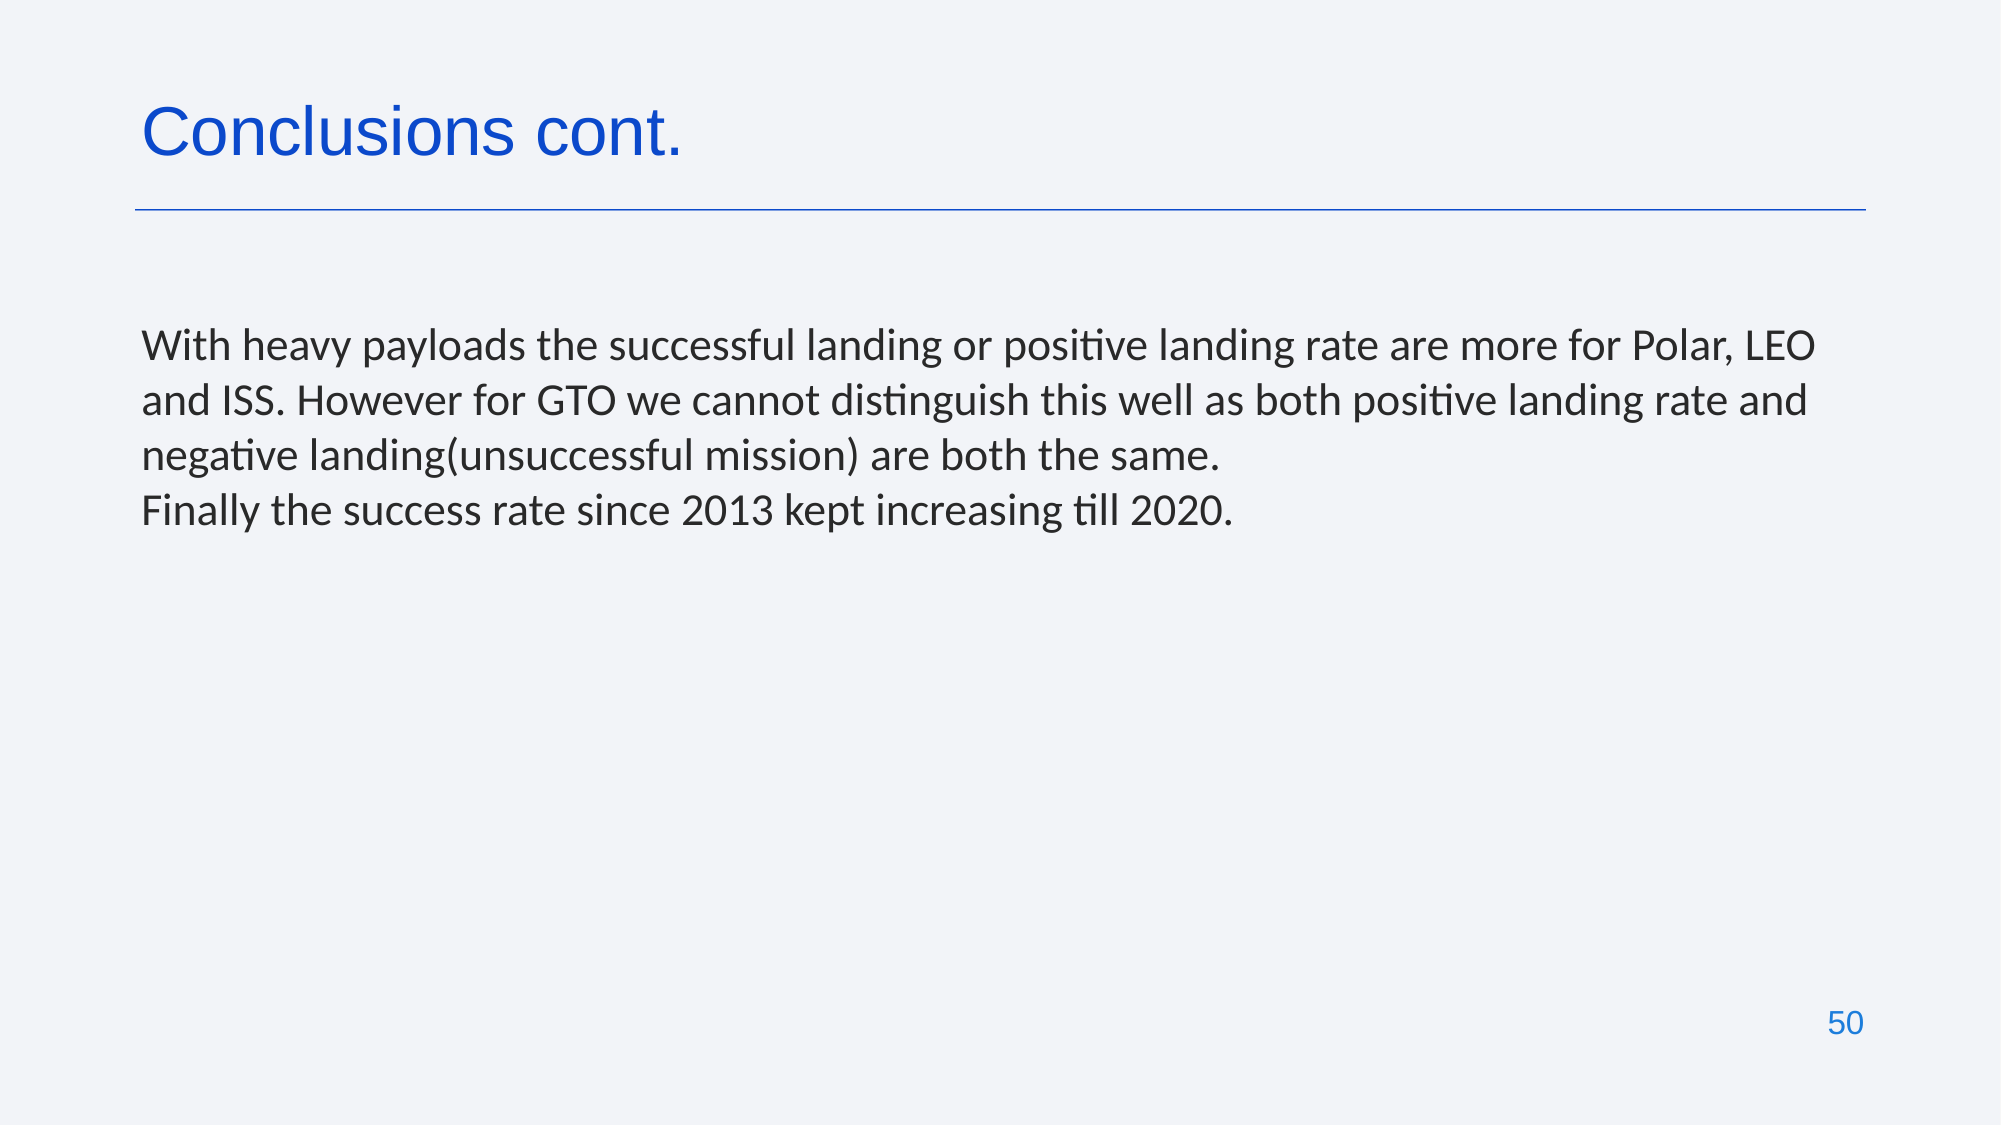

Conclusions cont.
With heavy payloads the successful landing or positive landing rate are more for Polar, LEO and ISS. However for GTO we cannot distinguish this well as both positive landing rate and negative landing(unsuccessful mission) are both the same.
Finally the success rate since 2013 kept increasing till 2020.
50